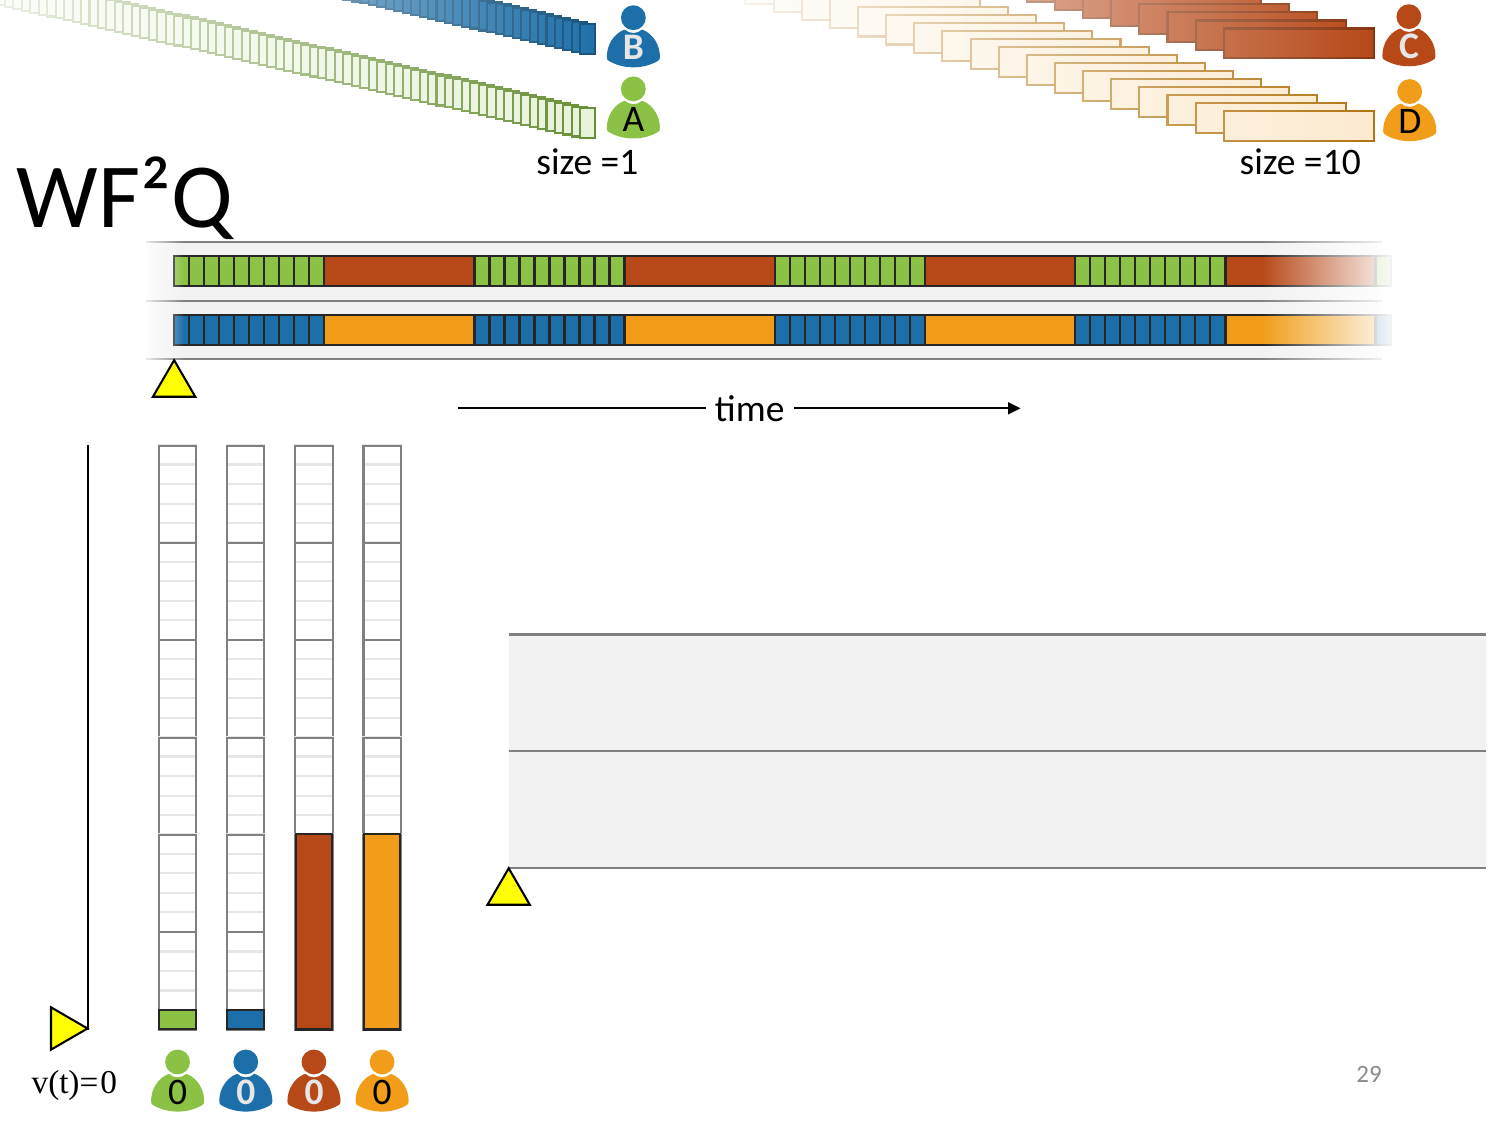

C
B
A
D
WF²Q
size =1
size =10

time

0

0

0

0

29
v(t)=
0